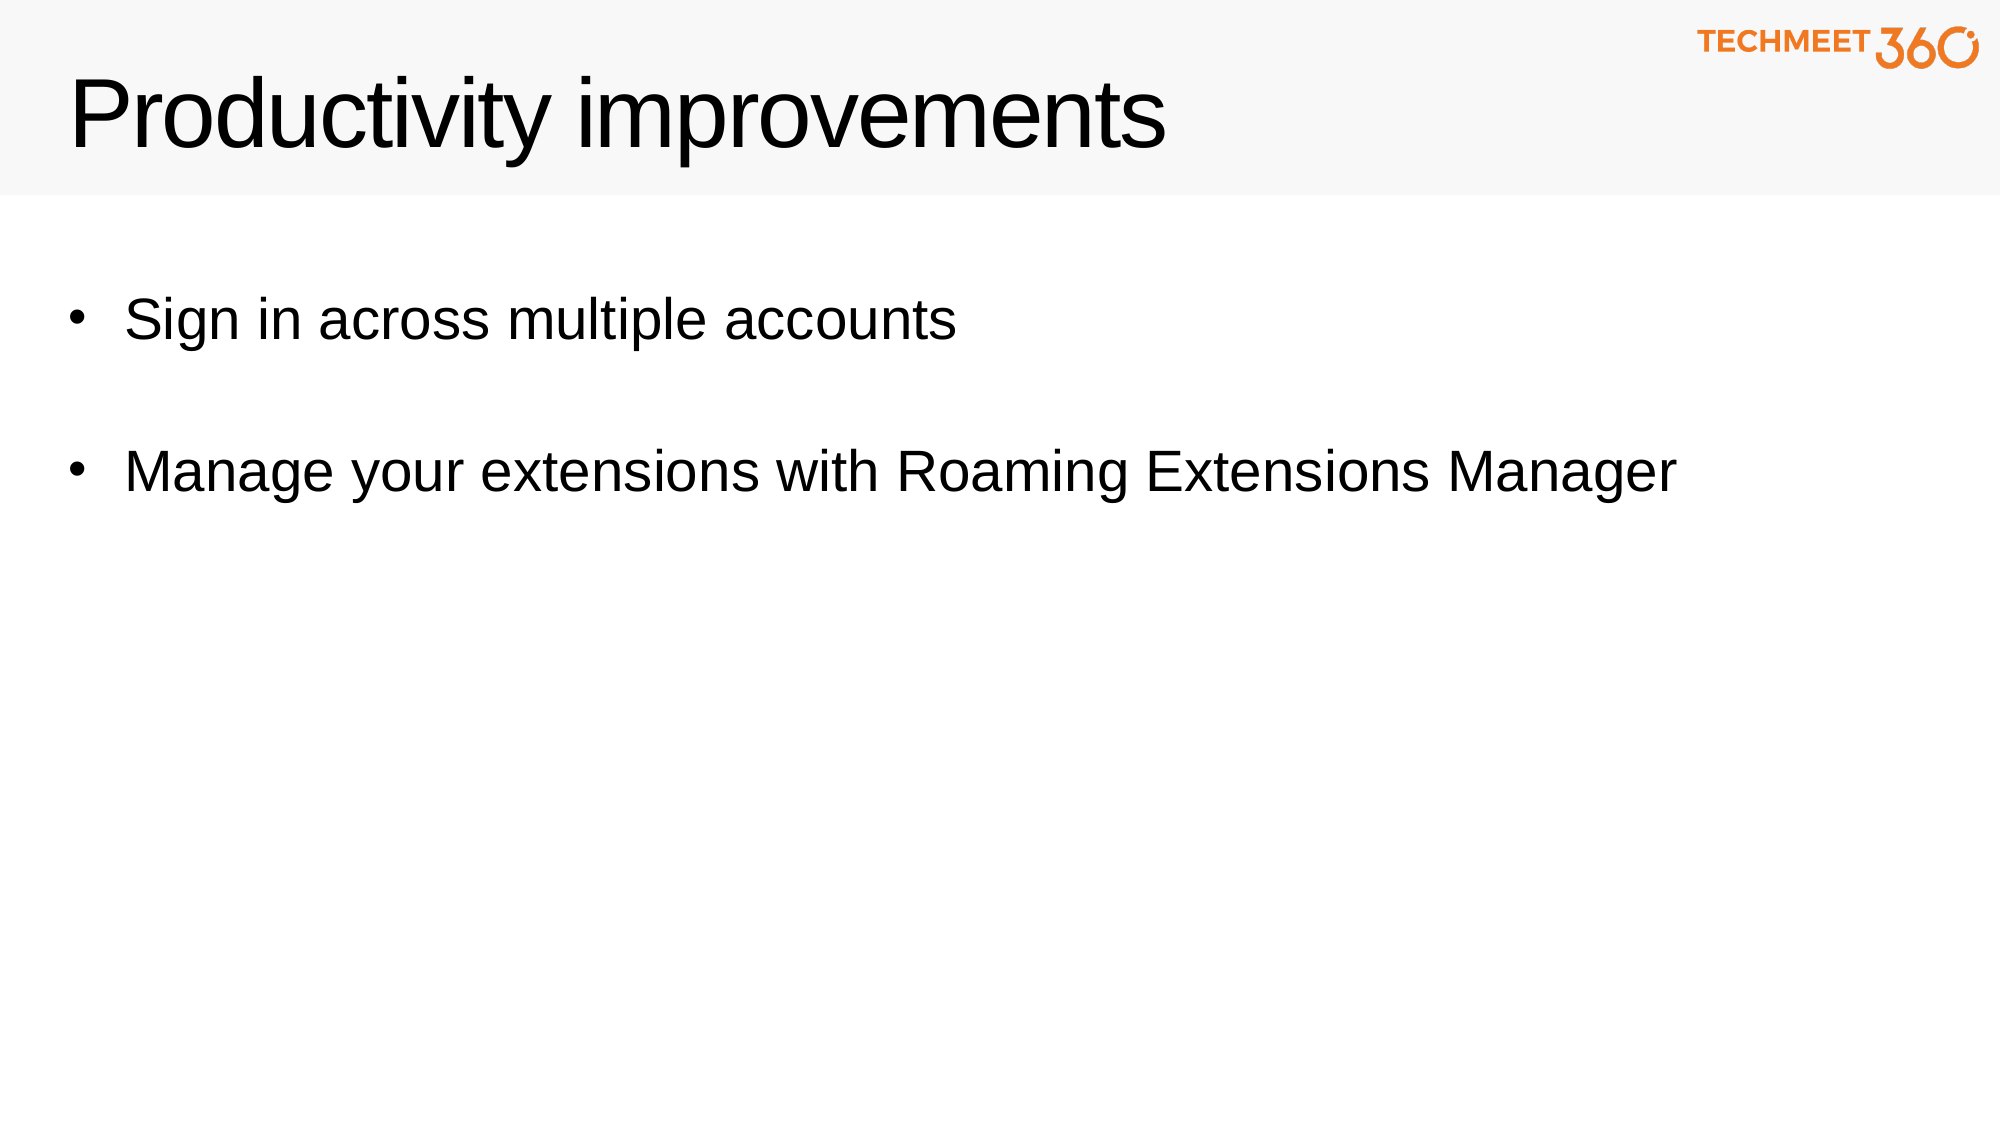

# Productivity improvements
Sign in across multiple accounts
Manage your extensions with Roaming Extensions Manager